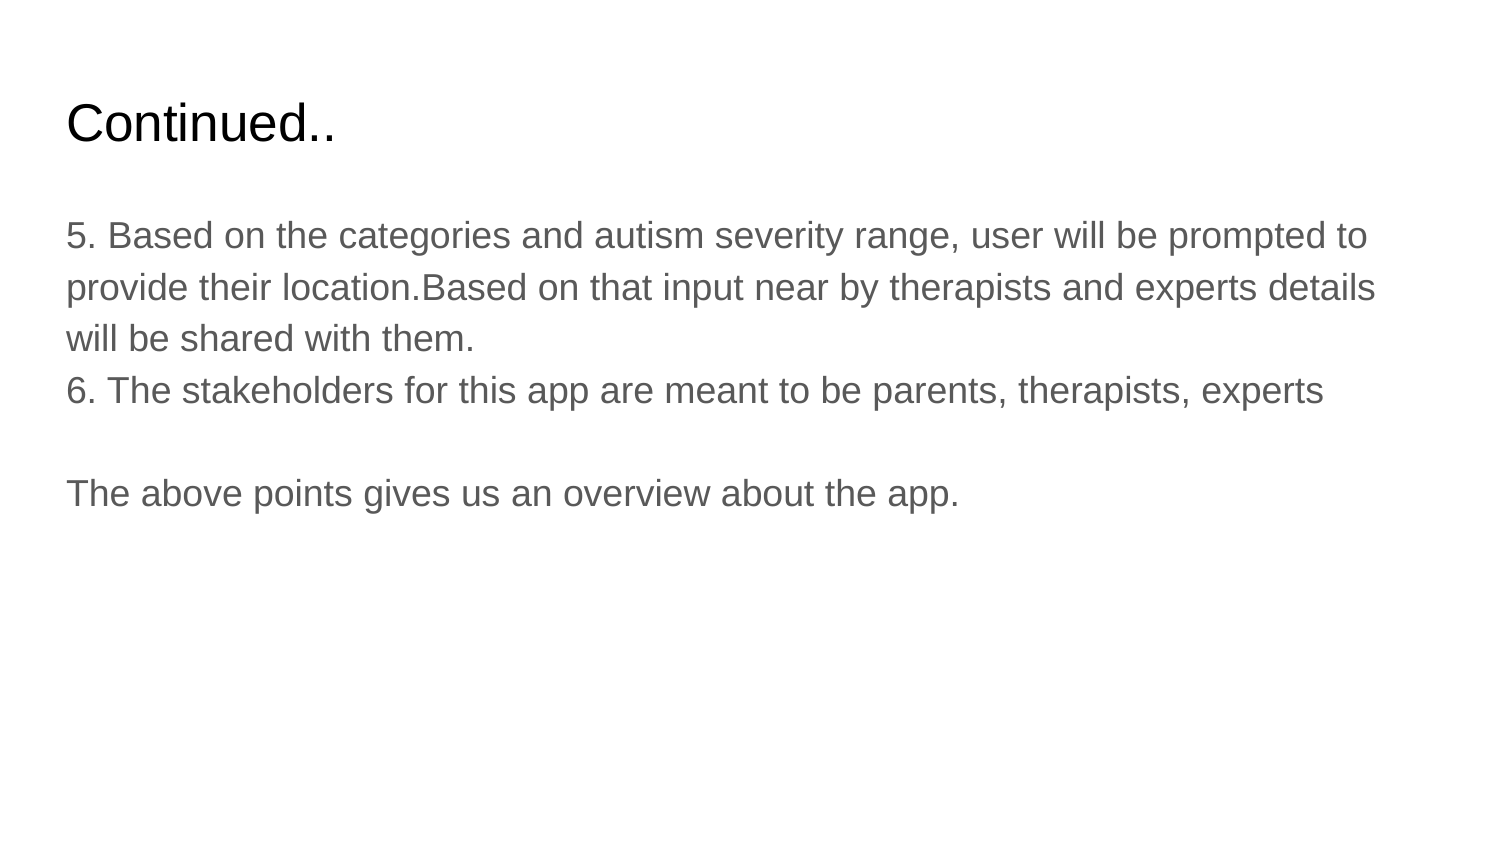

# Continued..
5. Based on the categories and autism severity range, user will be prompted to provide their location.Based on that input near by therapists and experts details will be shared with them.
6. The stakeholders for this app are meant to be parents, therapists, experts

The above points gives us an overview about the app.